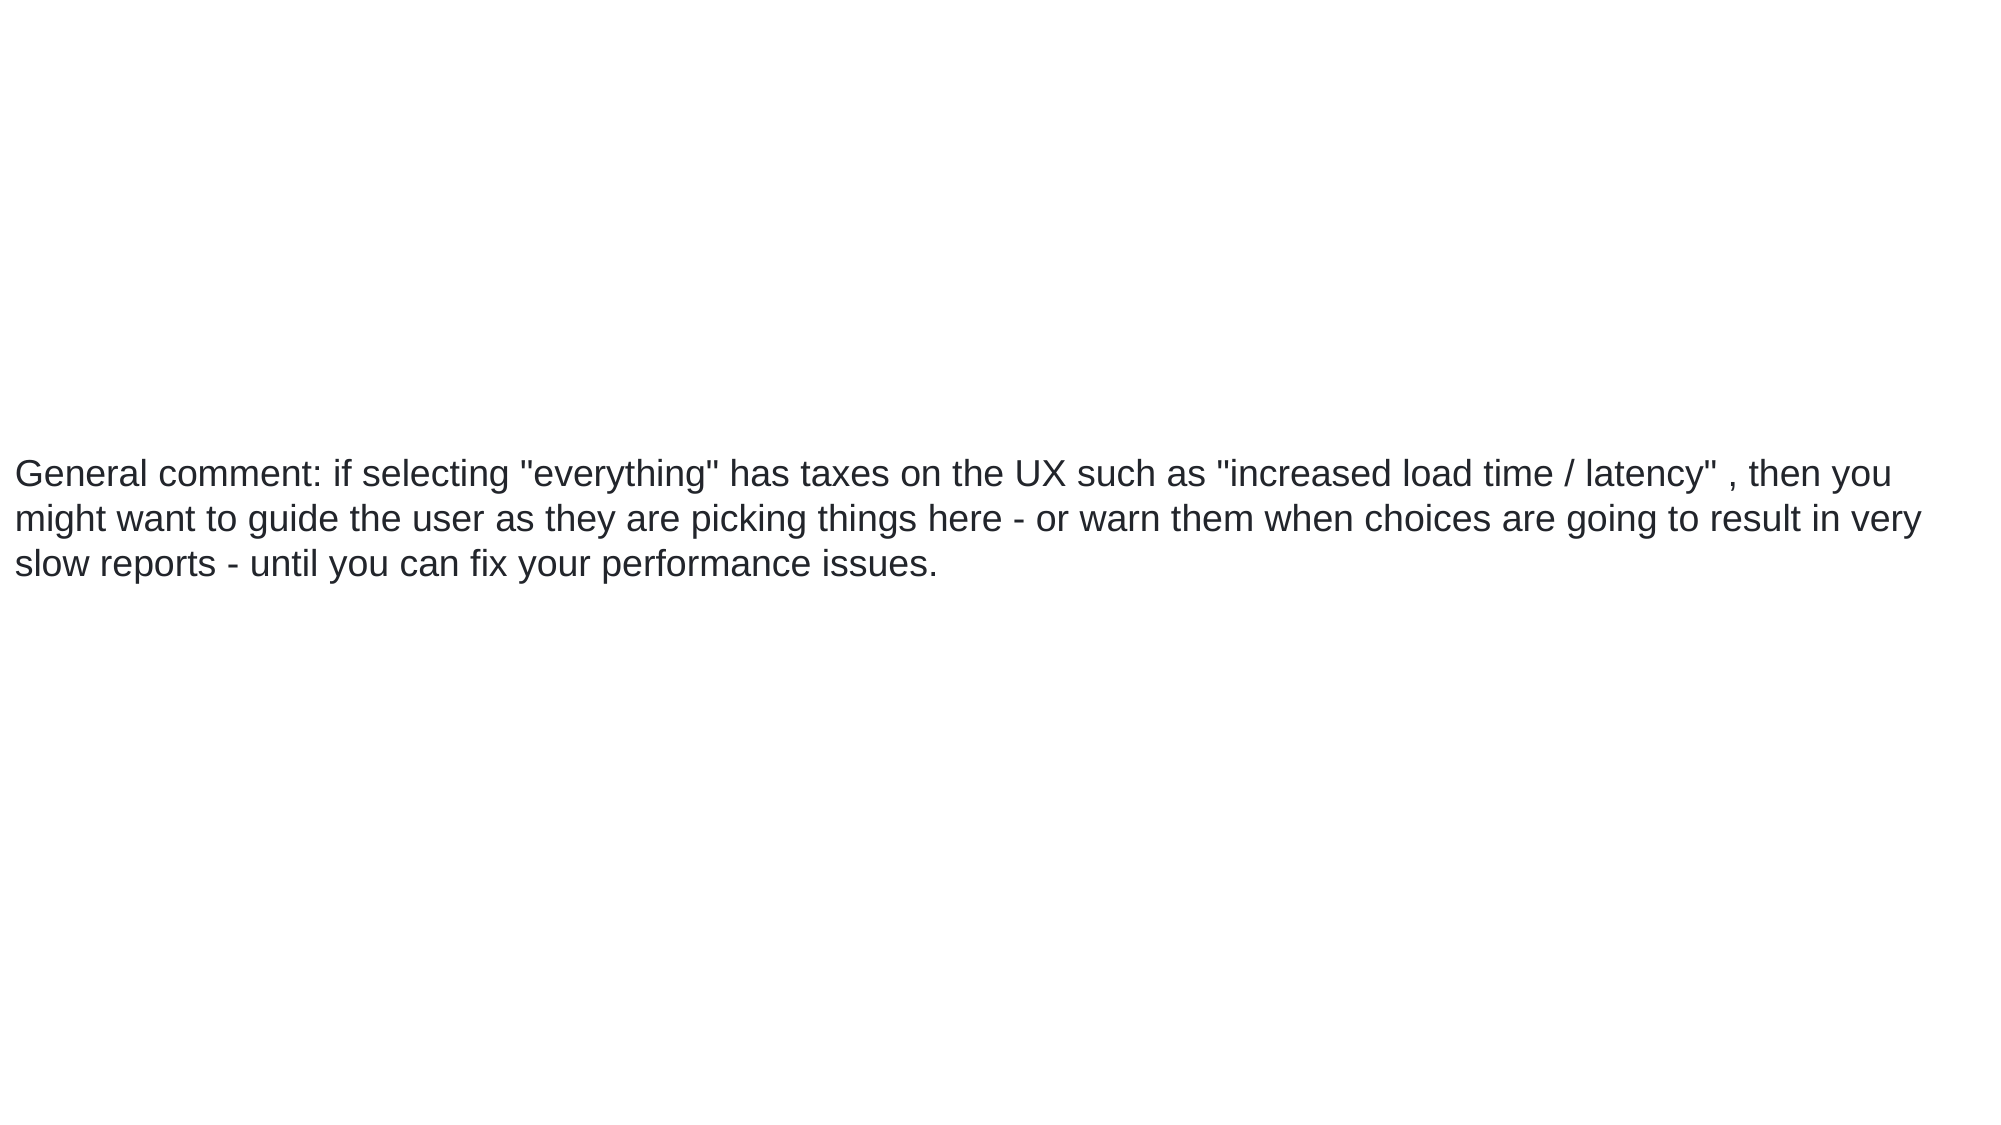

General comment: if selecting "everything" has taxes on the UX such as "increased load time / latency" , then you might want to guide the user as they are picking things here - or warn them when choices are going to result in very slow reports - until you can fix your performance issues.